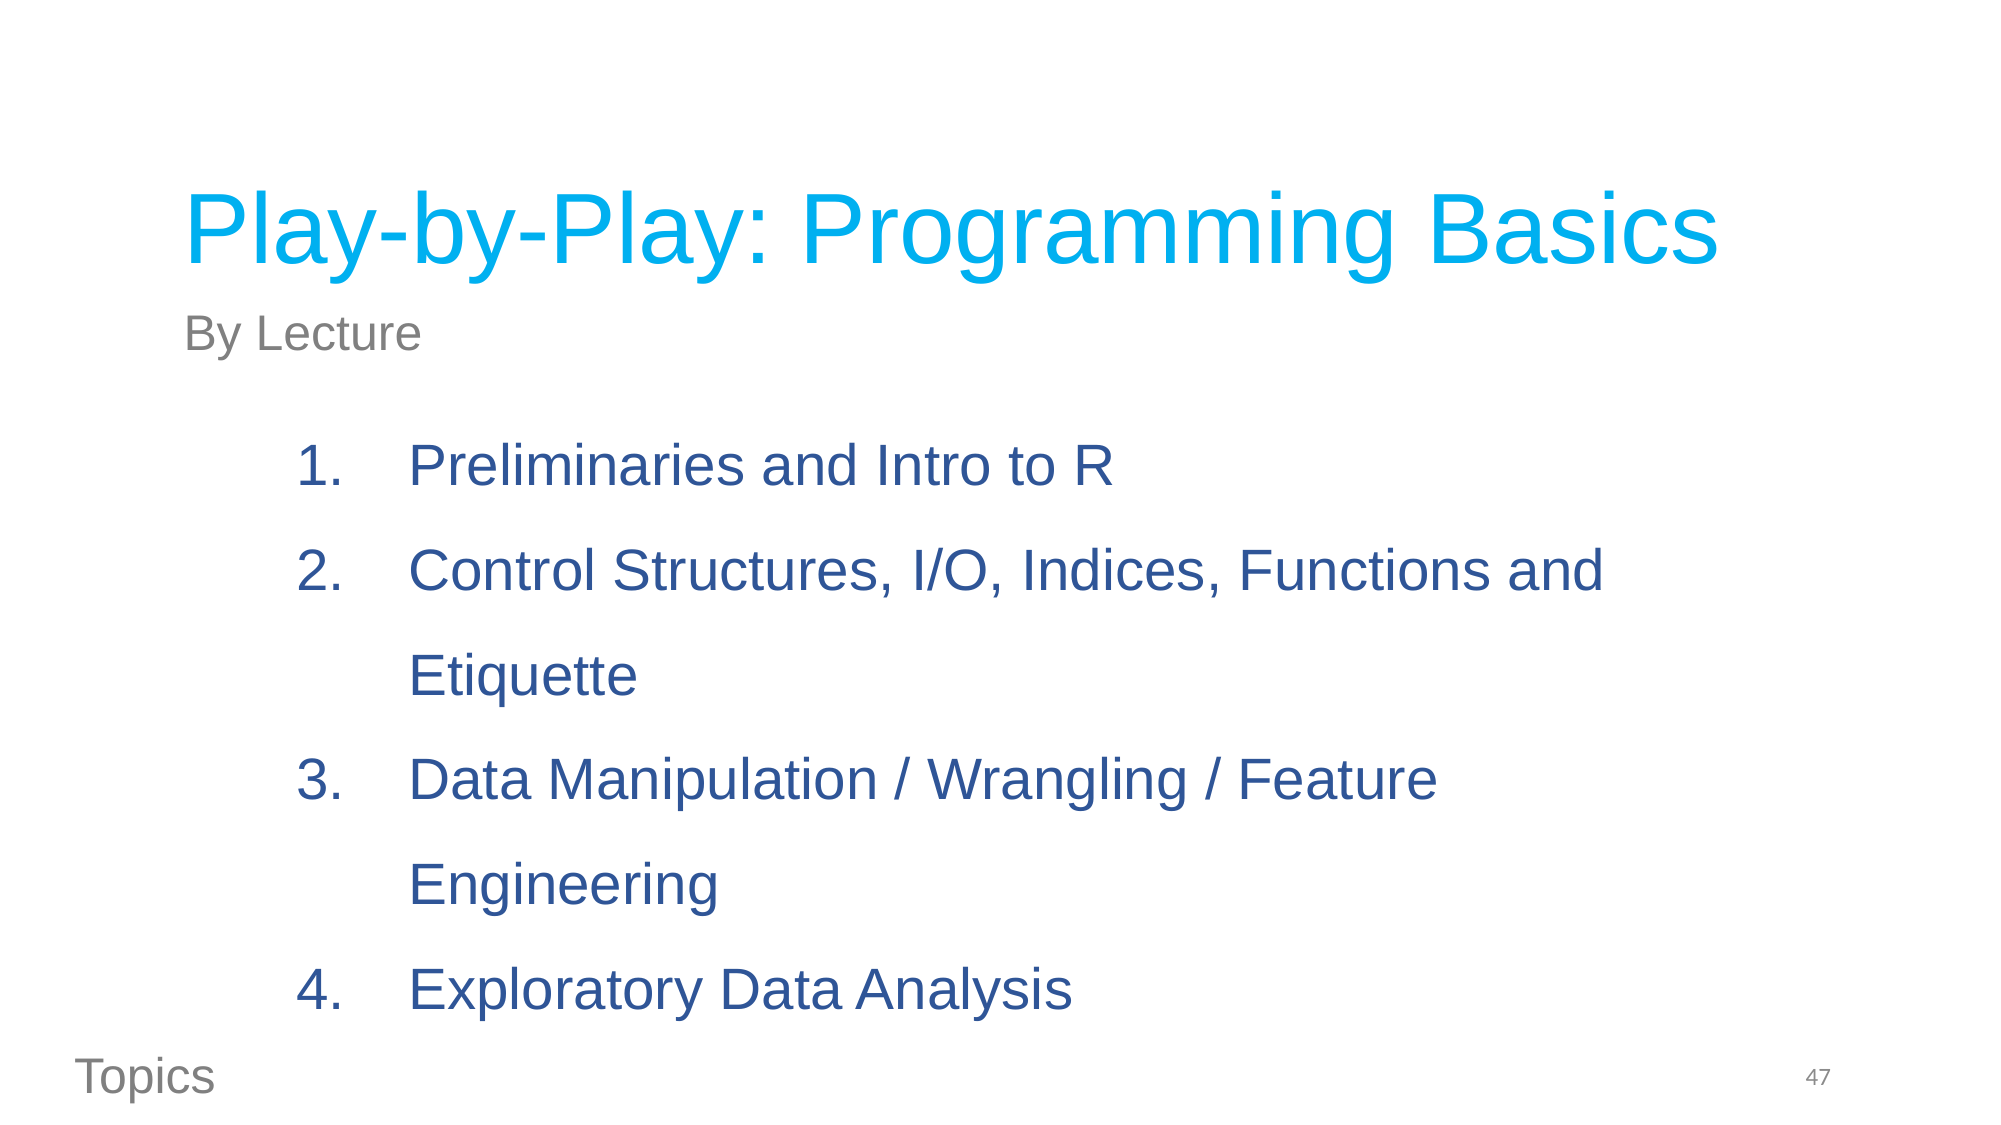

Play-by-Play: Programming Basics
By Lecture
Preliminaries and Intro to R
Control Structures, I/O, Indices, Functions and Etiquette
Data Manipulation / Wrangling / Feature Engineering
Exploratory Data Analysis
Topics
47